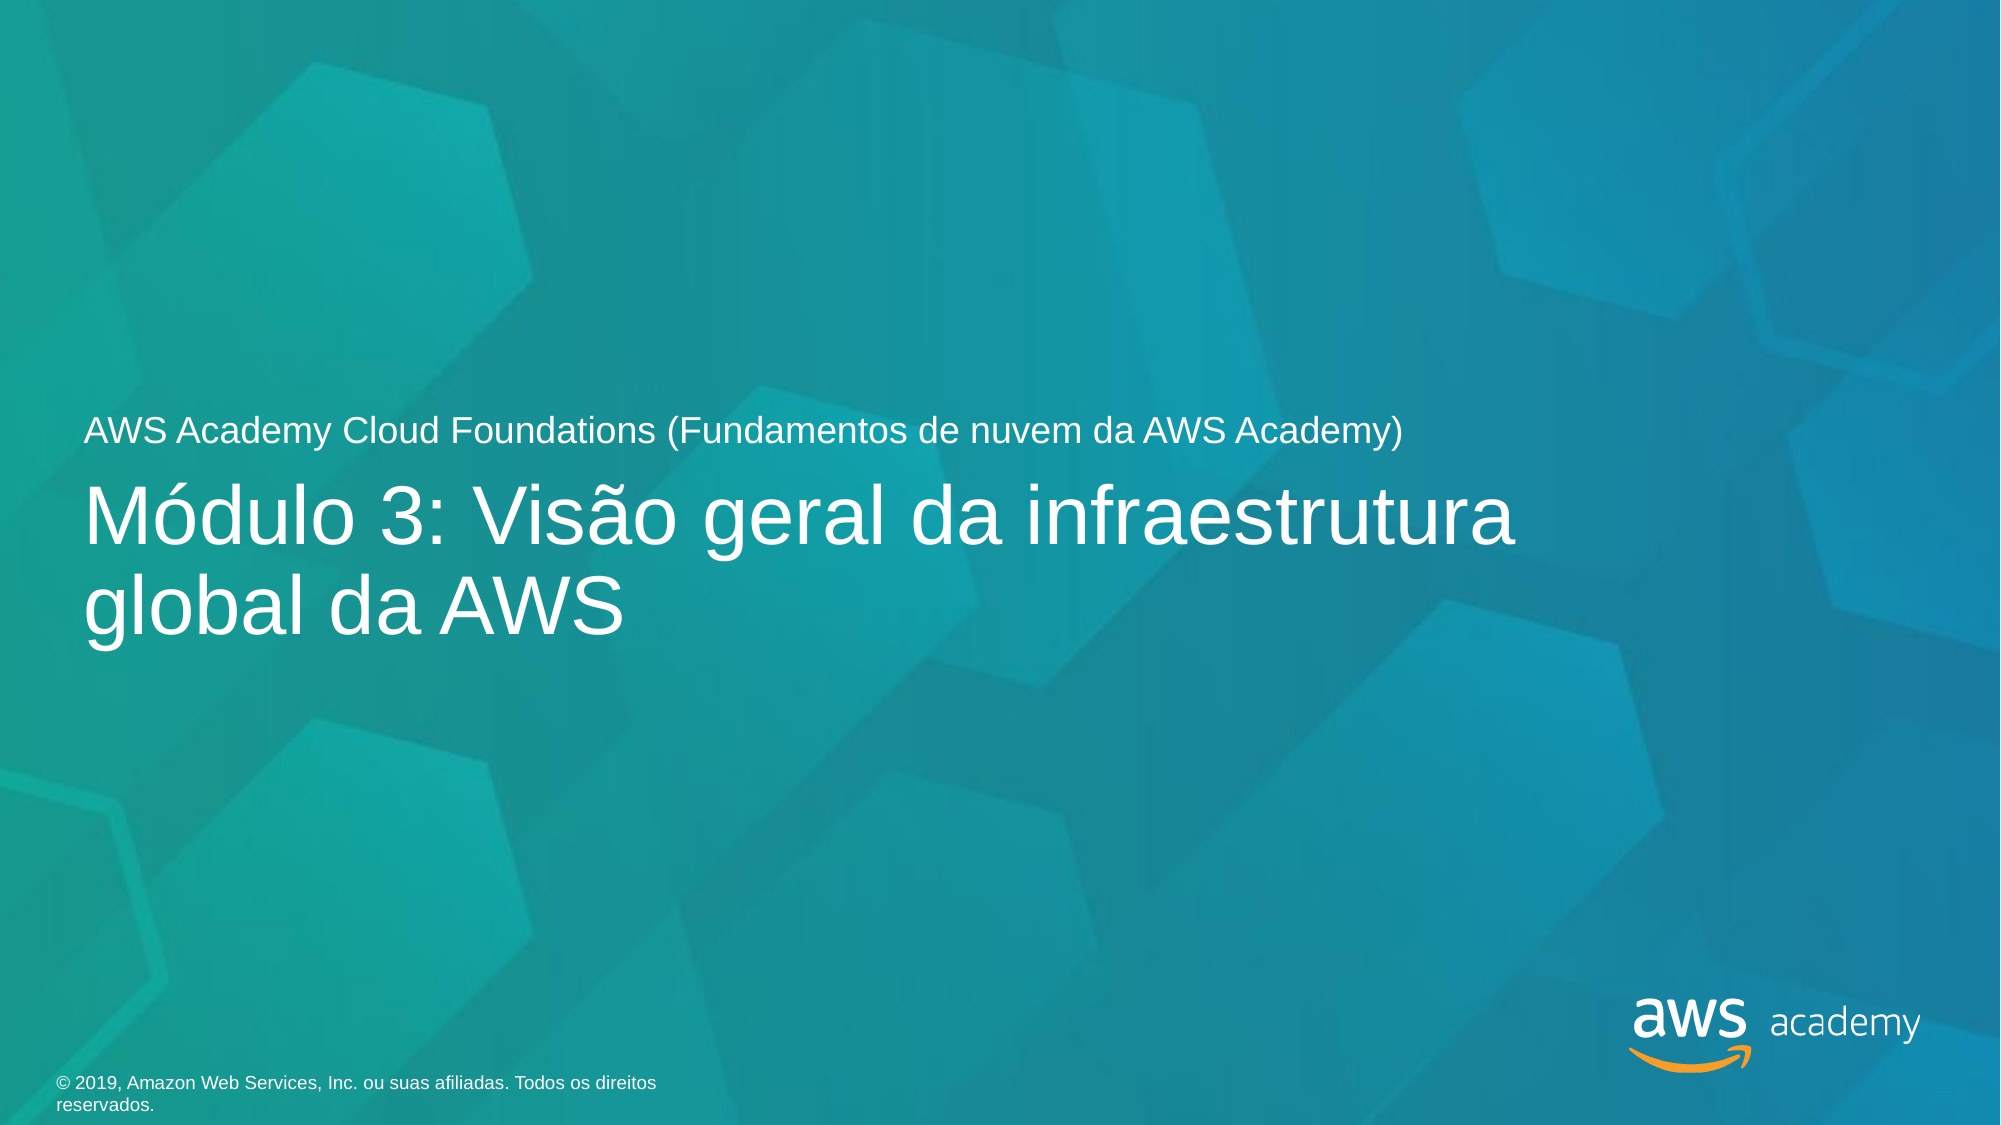

AWS Academy Cloud Foundations (Fundamentos de nuvem da AWS Academy)

# Módulo 3: Visão geral da infraestrutura global da AWS
© 2019, Amazon Web Services, Inc. ou suas afiliadas. Todos os direitos reservados.